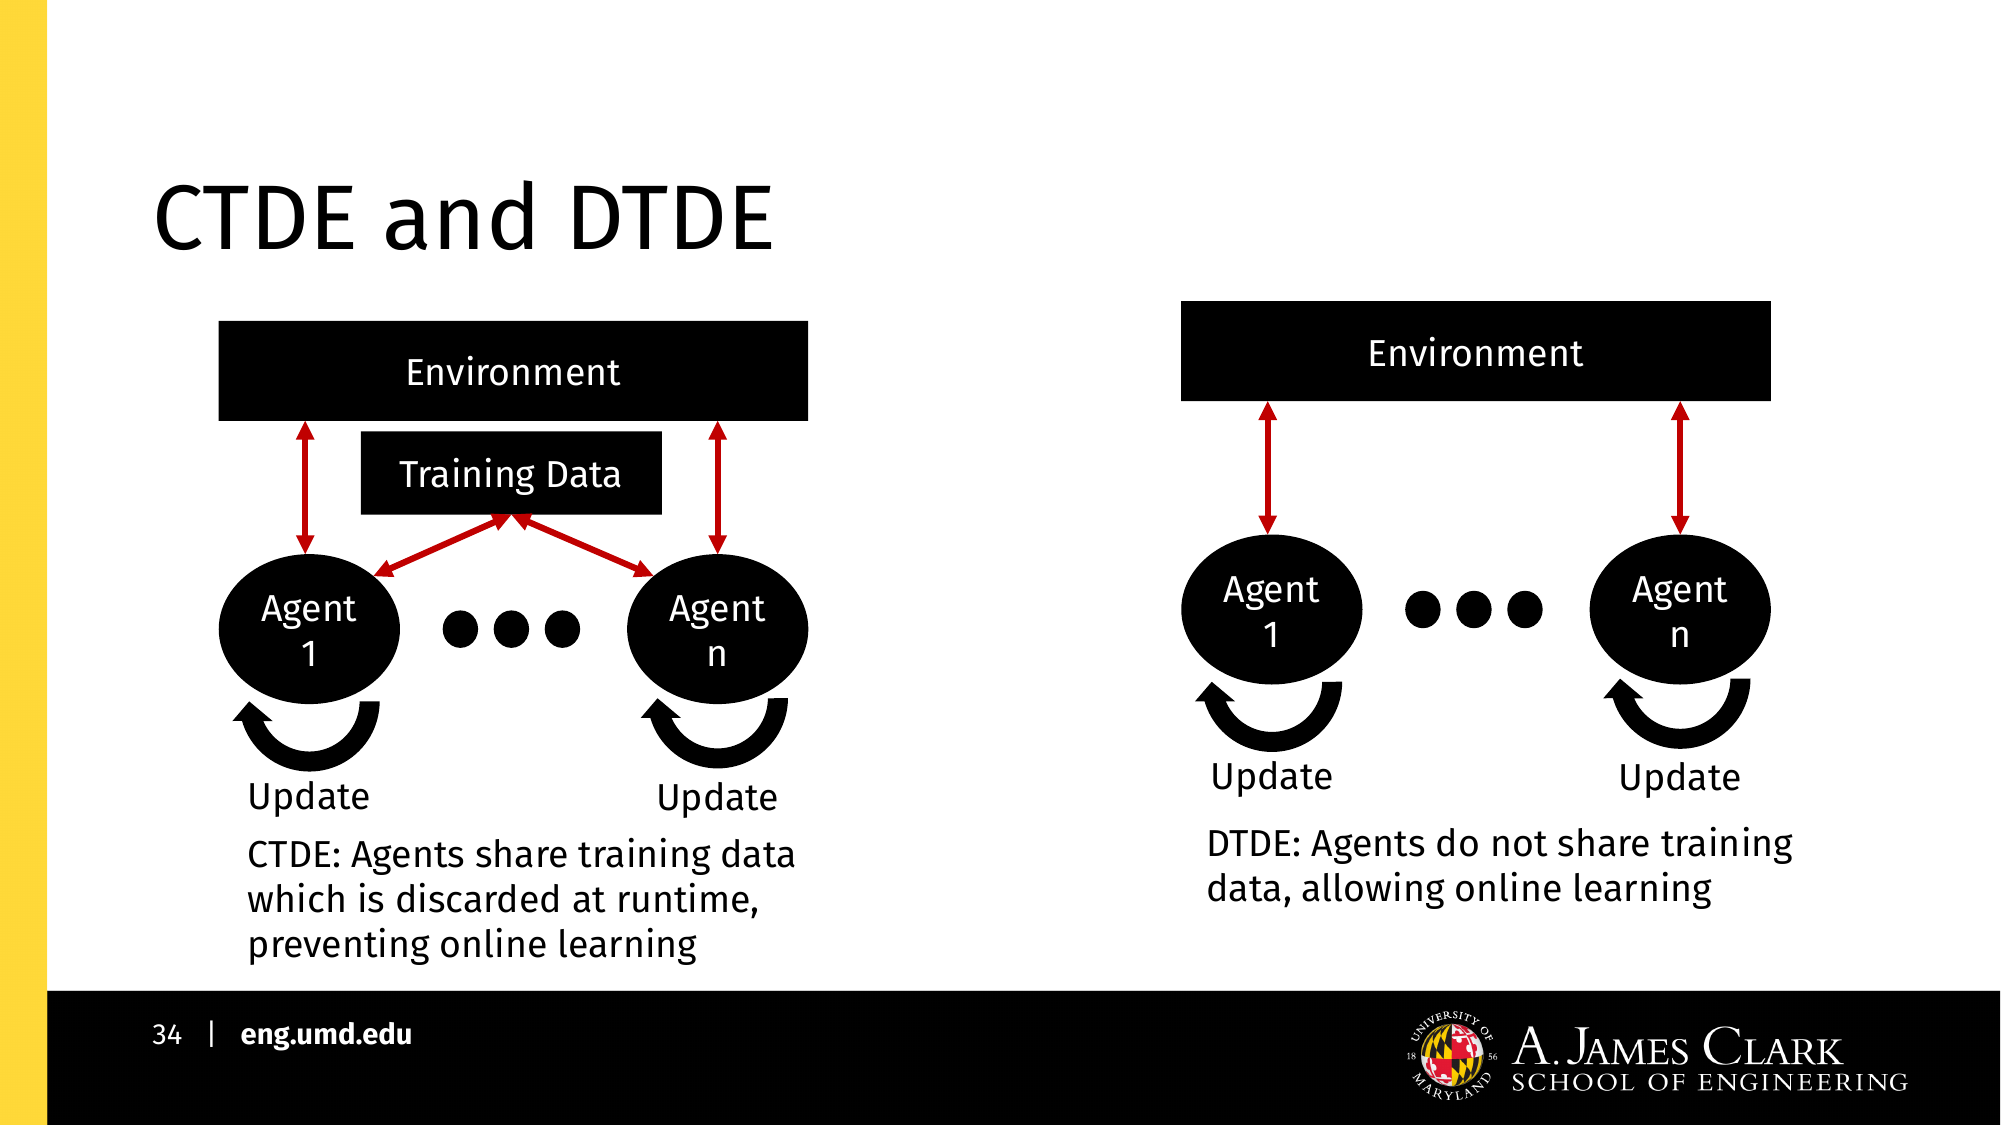

# CTDE and DTDE
Environment
Environment
Training Data
Agent 1
Agent n
Agent 1
Agent n

Update
Update
Update
Update
DTDE: Agents do not share training data, allowing online learning
CTDE: Agents share training data which is discarded at runtime, preventing online learning
34   |   eng.umd.edu